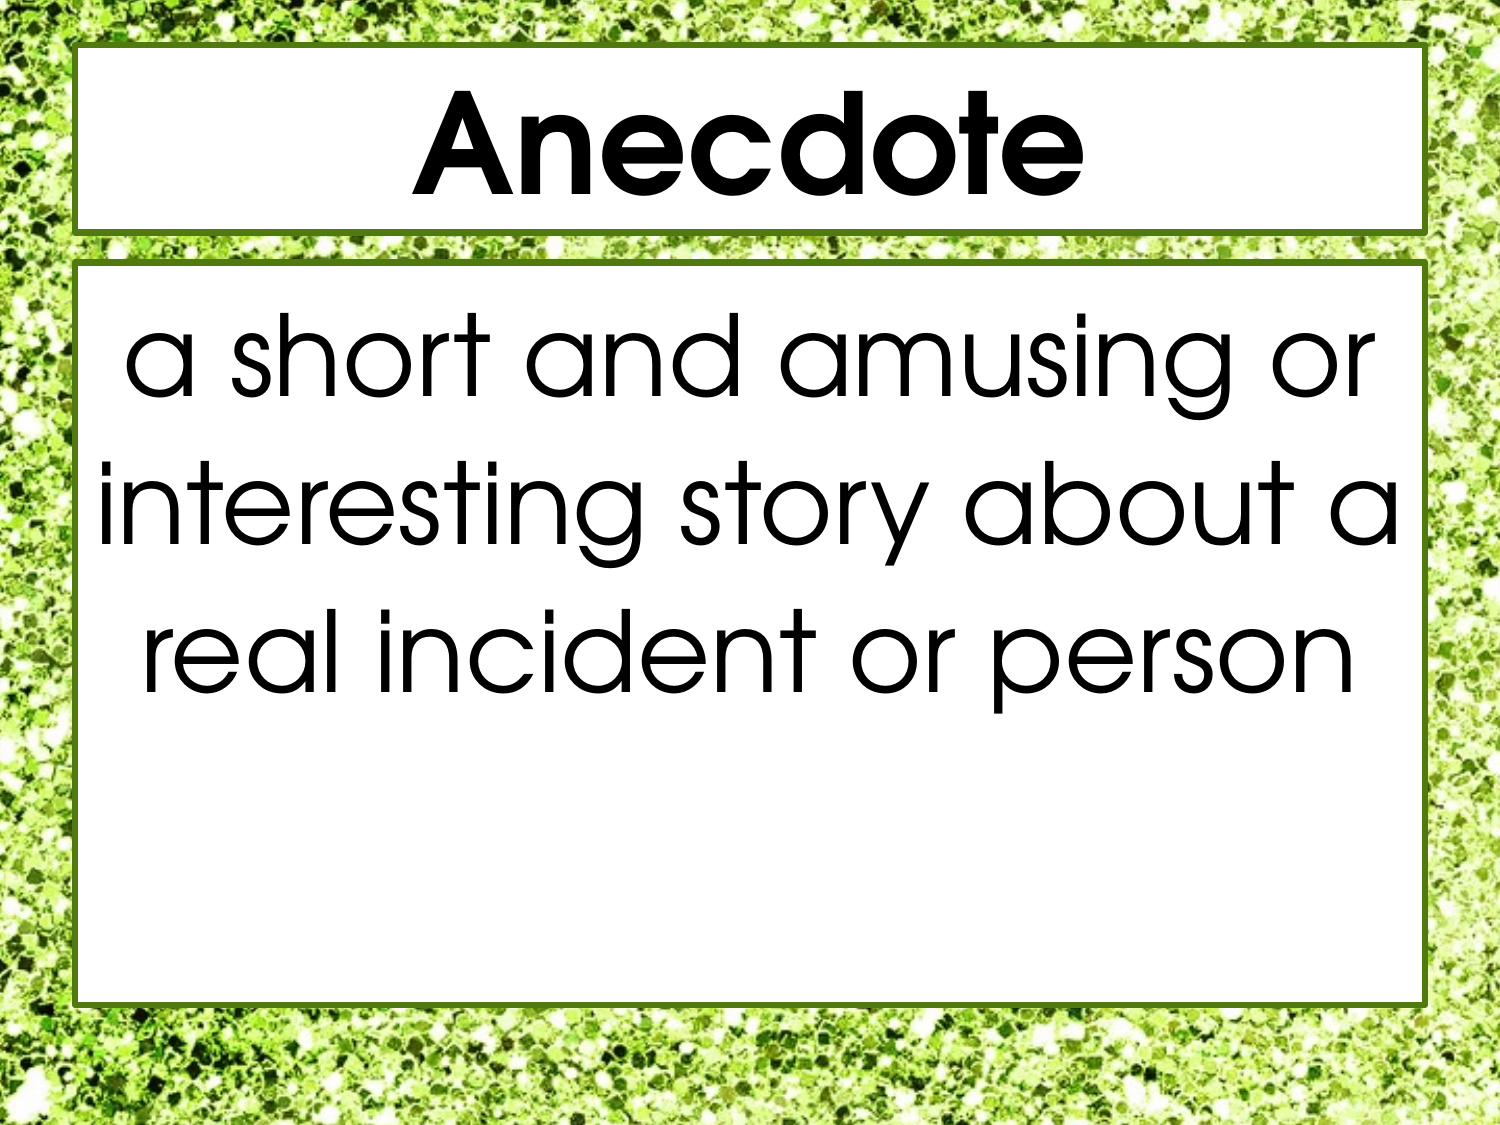

# Anecdote
a short and amusing or interesting story about a real incident or person